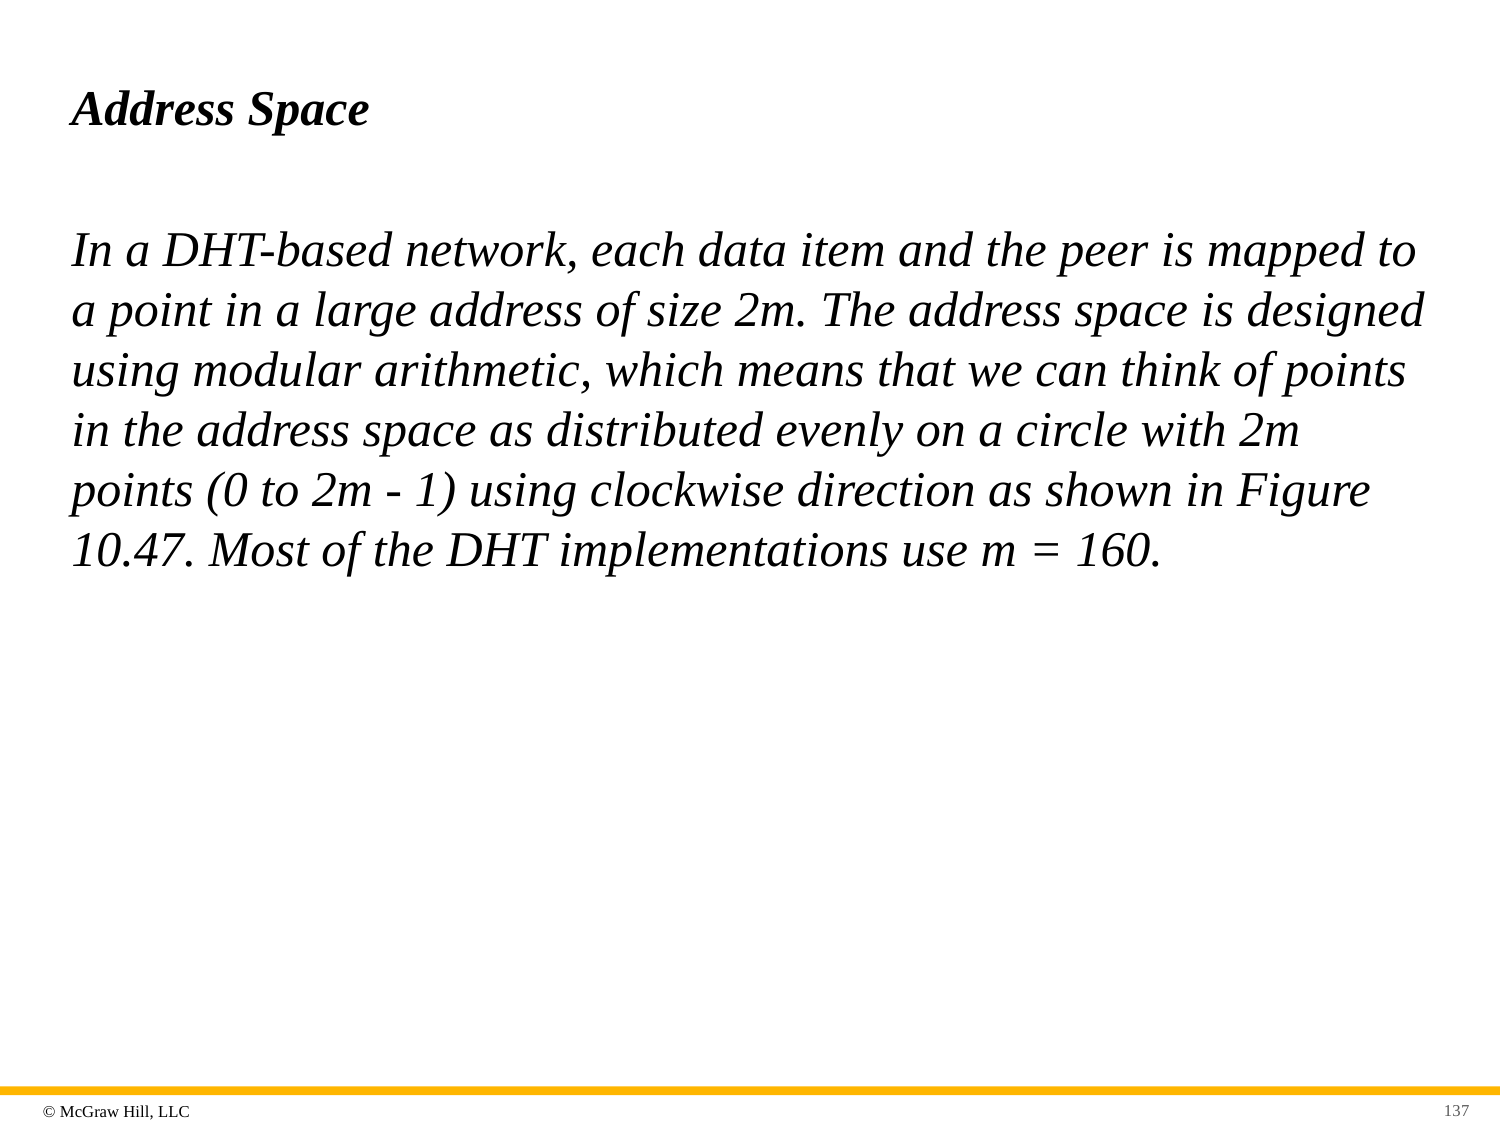

# Address Space
In a DHT-based network, each data item and the peer is mapped to a point in a large address of size 2m. The address space is designed using modular arithmetic, which means that we can think of points in the address space as distributed evenly on a circle with 2m points (0 to 2m - 1) using clockwise direction as shown in Figure 10.47. Most of the DHT implementations use m = 160.
137